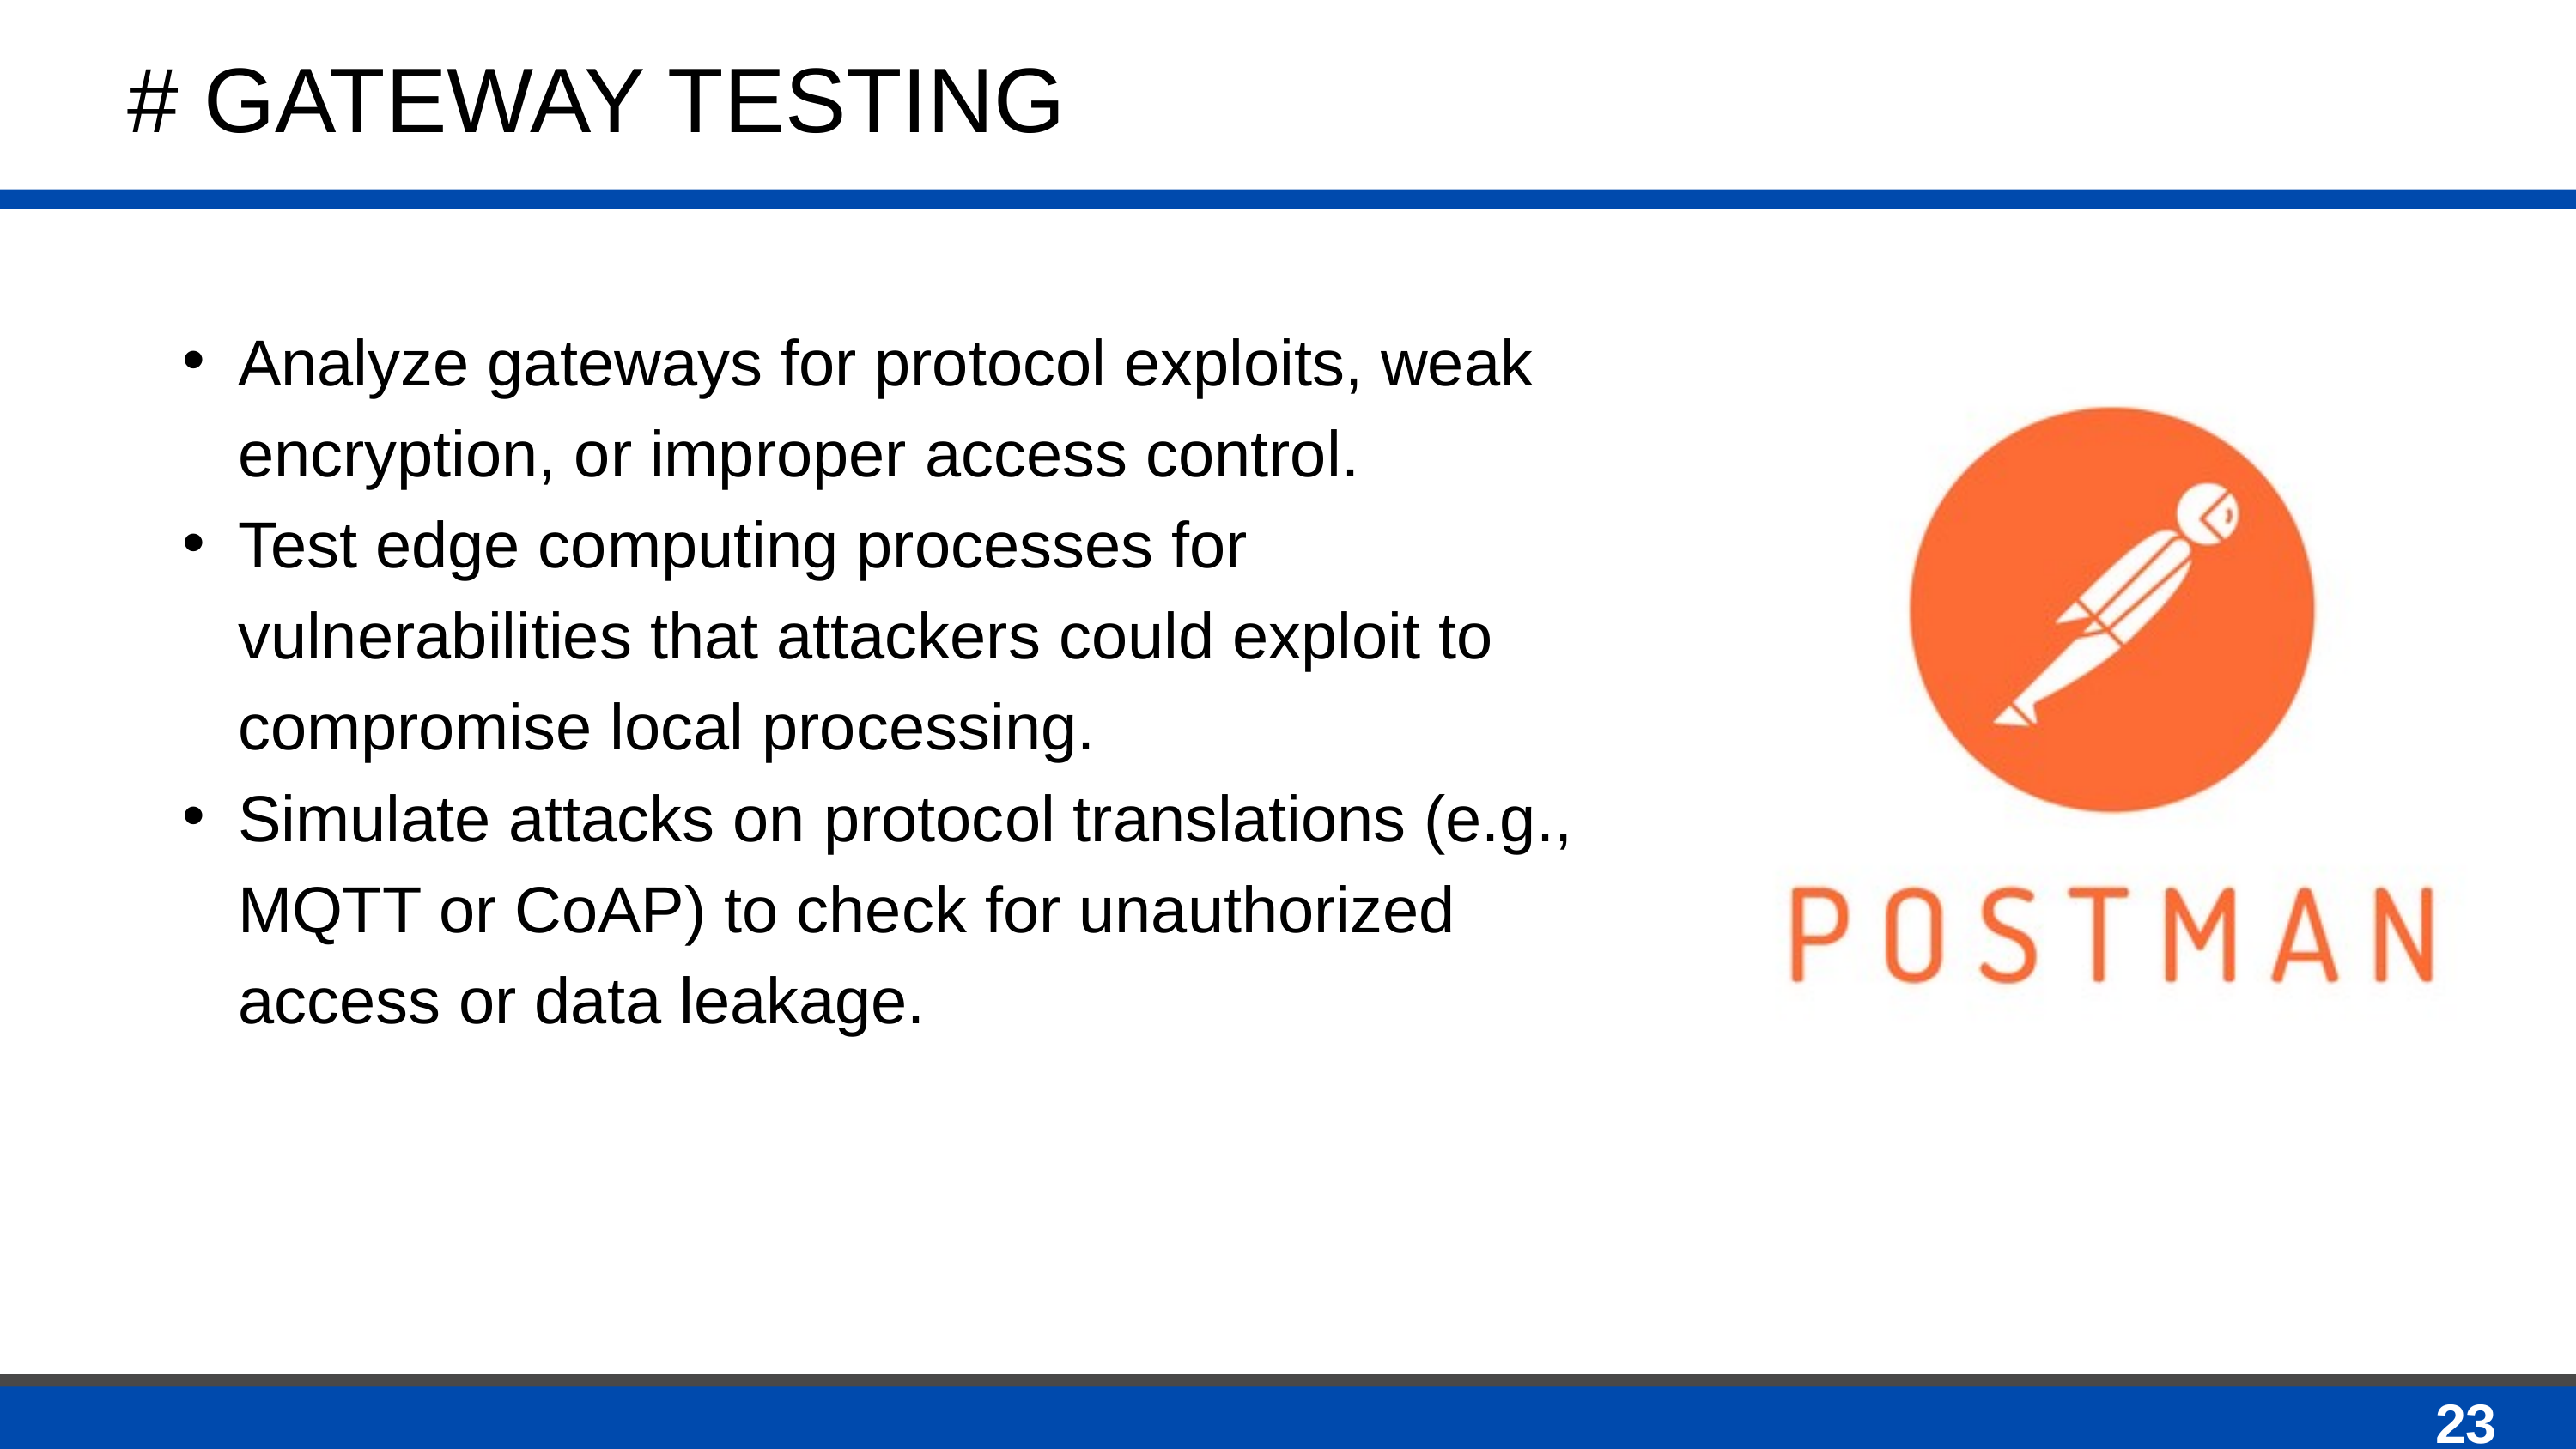

# GATEWAY TESTING

Analyze gateways for protocol exploits, weak encryption, or improper access control.
Test edge computing processes for vulnerabilities that attackers could exploit to compromise local processing.
Simulate attacks on protocol translations (e.g., MQTT or CoAP) to check for unauthorized access or data leakage.

23